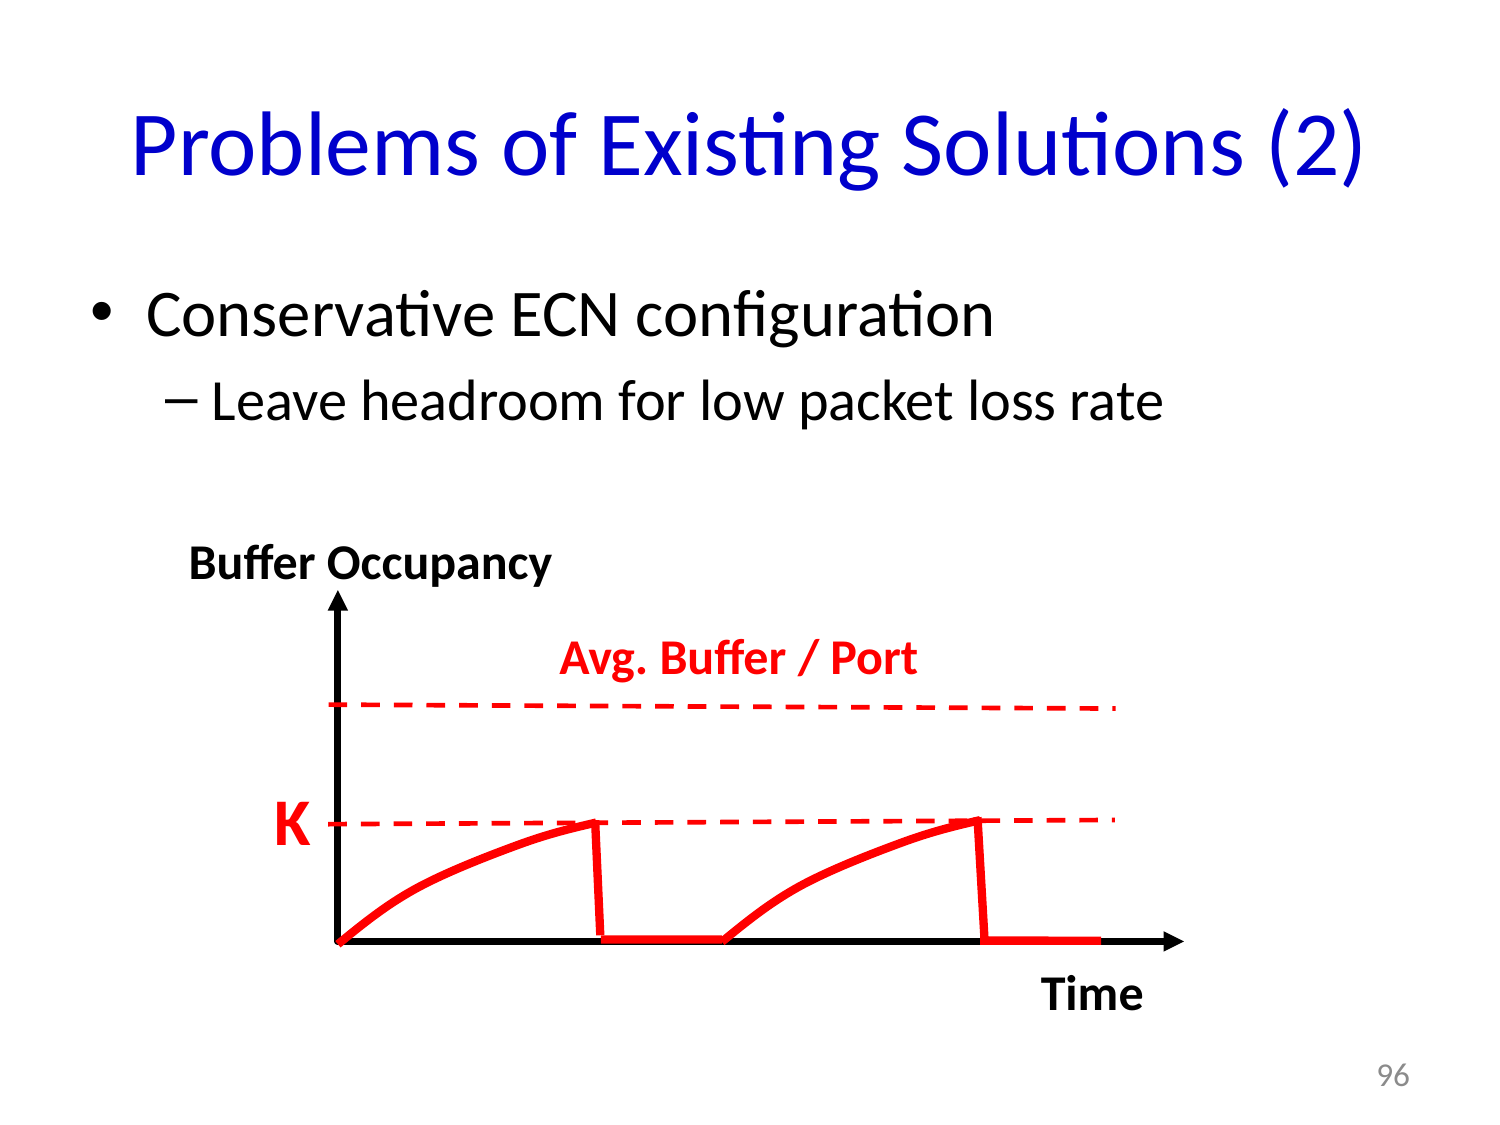

# Problems of Existing Solutions (2)
Conservative ECN configuration
Leave headroom for low packet loss rate

Buffer Occupancy

Avg. Buffer / Port
K

Time
96